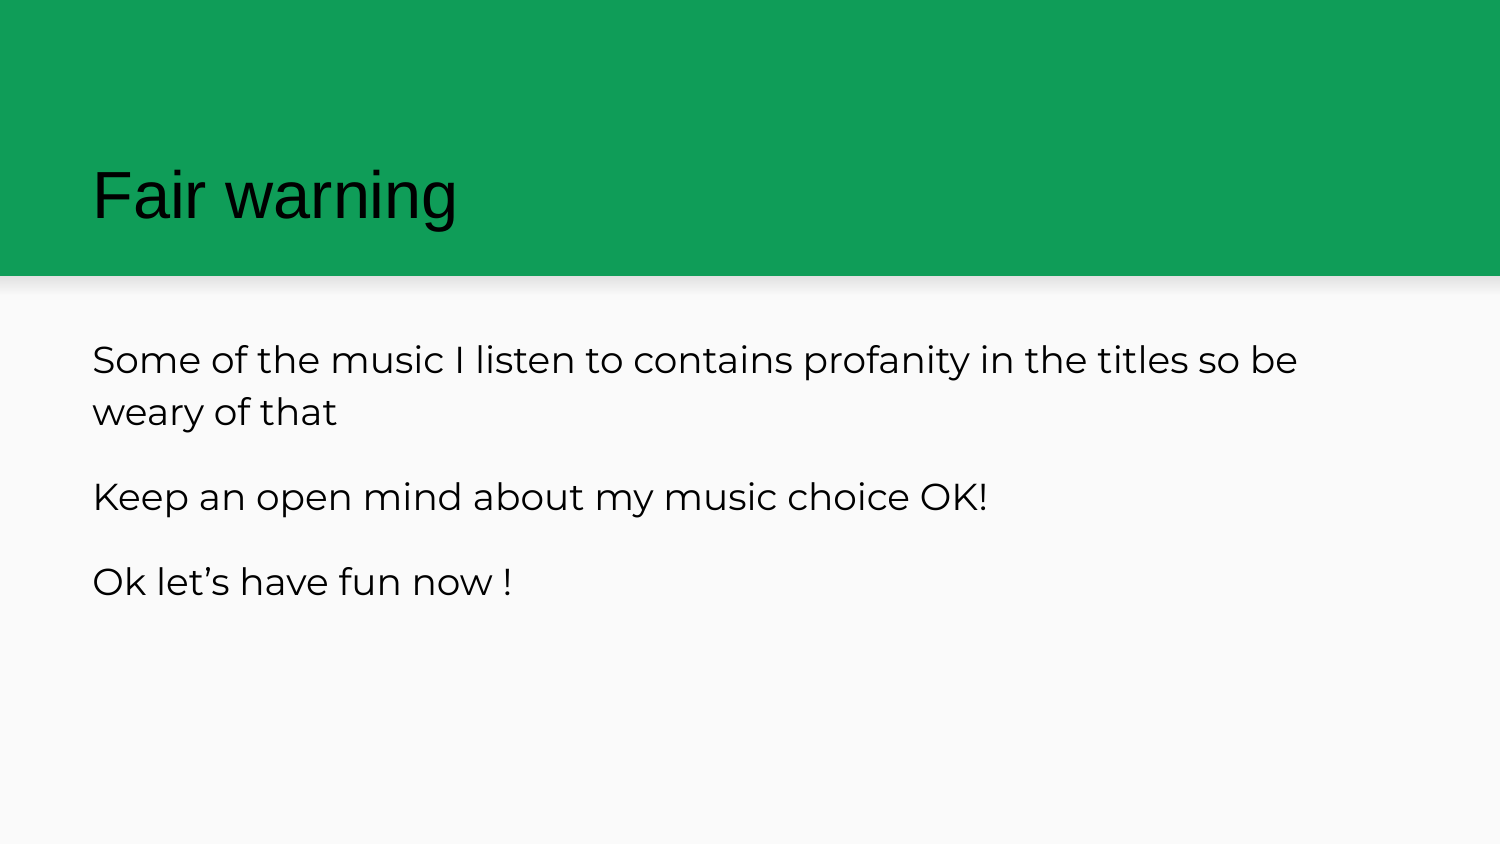

# Fair warning
Some of the music I listen to contains profanity in the titles so be weary of that
Keep an open mind about my music choice OK!
Ok let’s have fun now !